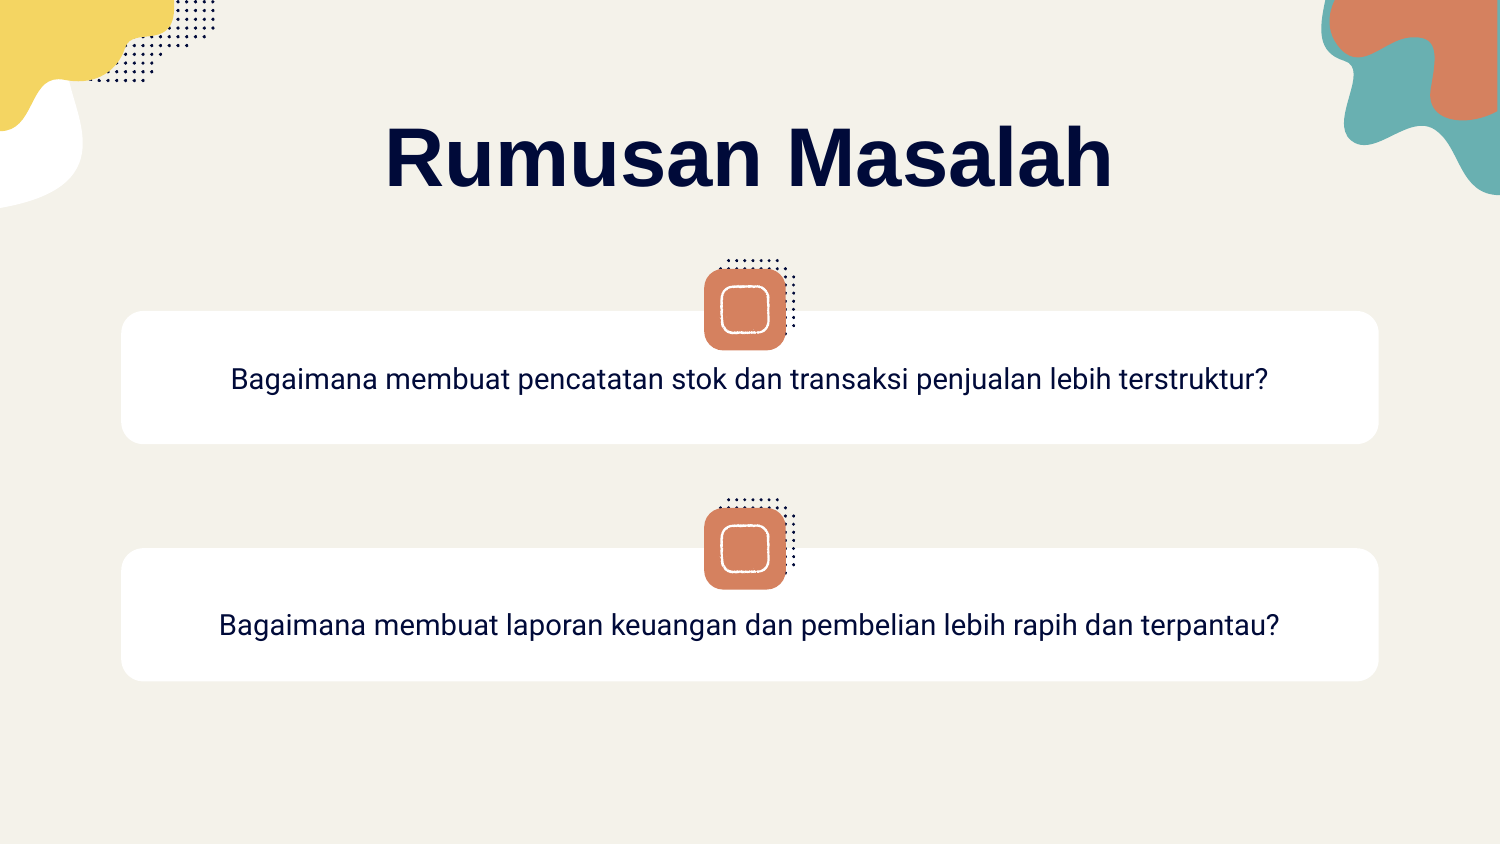

# Rumusan Masalah

Bagaimana membuat pencatatan stok dan transaksi penjualan lebih terstruktur?

Bagaimana membuat laporan keuangan dan pembelian lebih rapih dan terpantau?